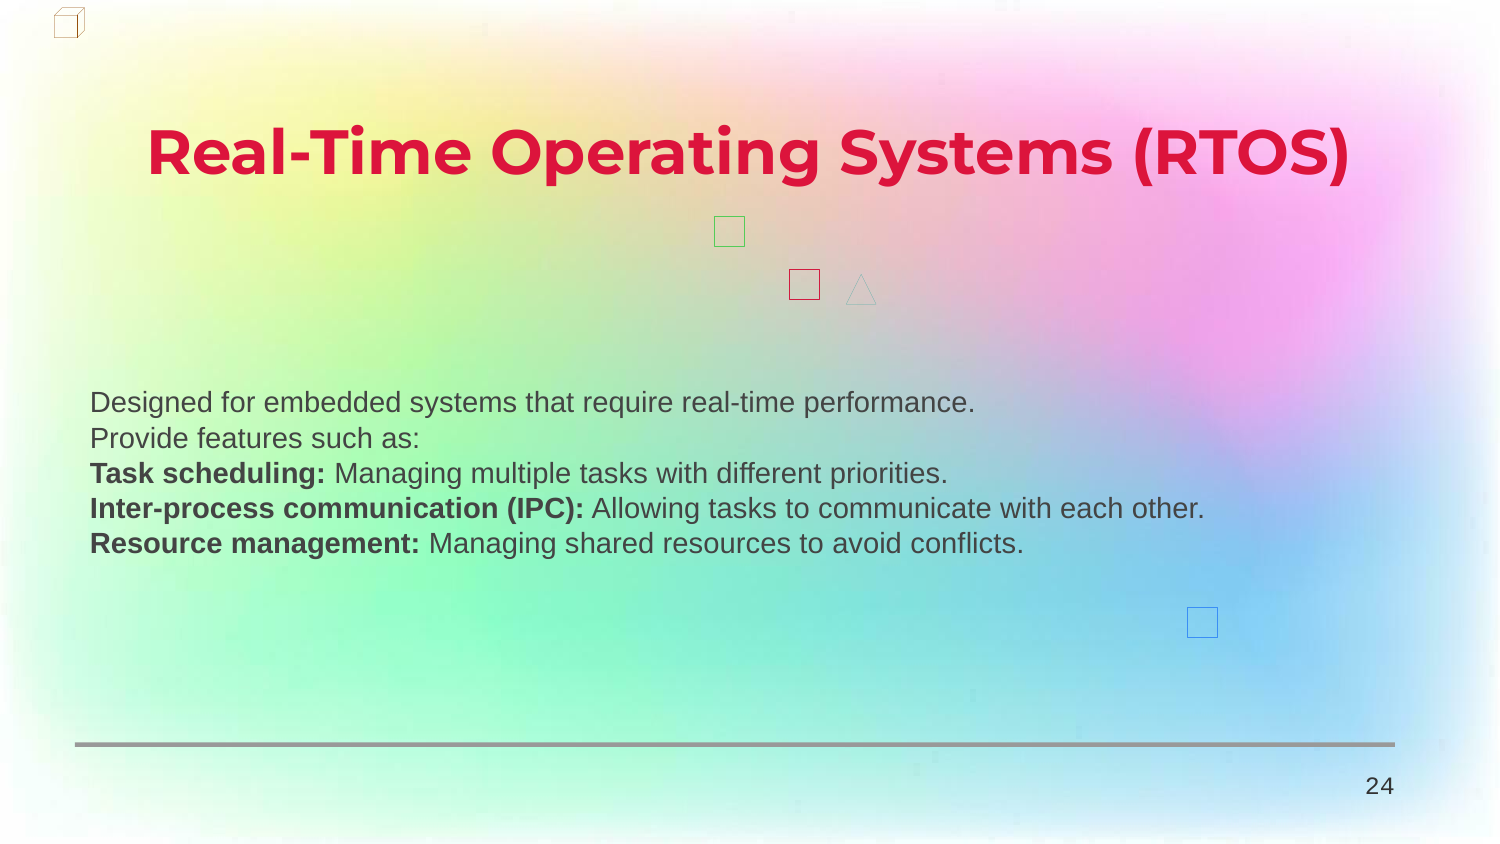

Real-Time Operating Systems (RTOS)

Designed for embedded systems that require real-time performance.
Provide features such as:
Task scheduling: Managing multiple tasks with different priorities.
Inter-process communication (IPC): Allowing tasks to communicate with each other.
Resource management: Managing shared resources to avoid conflicts.

24